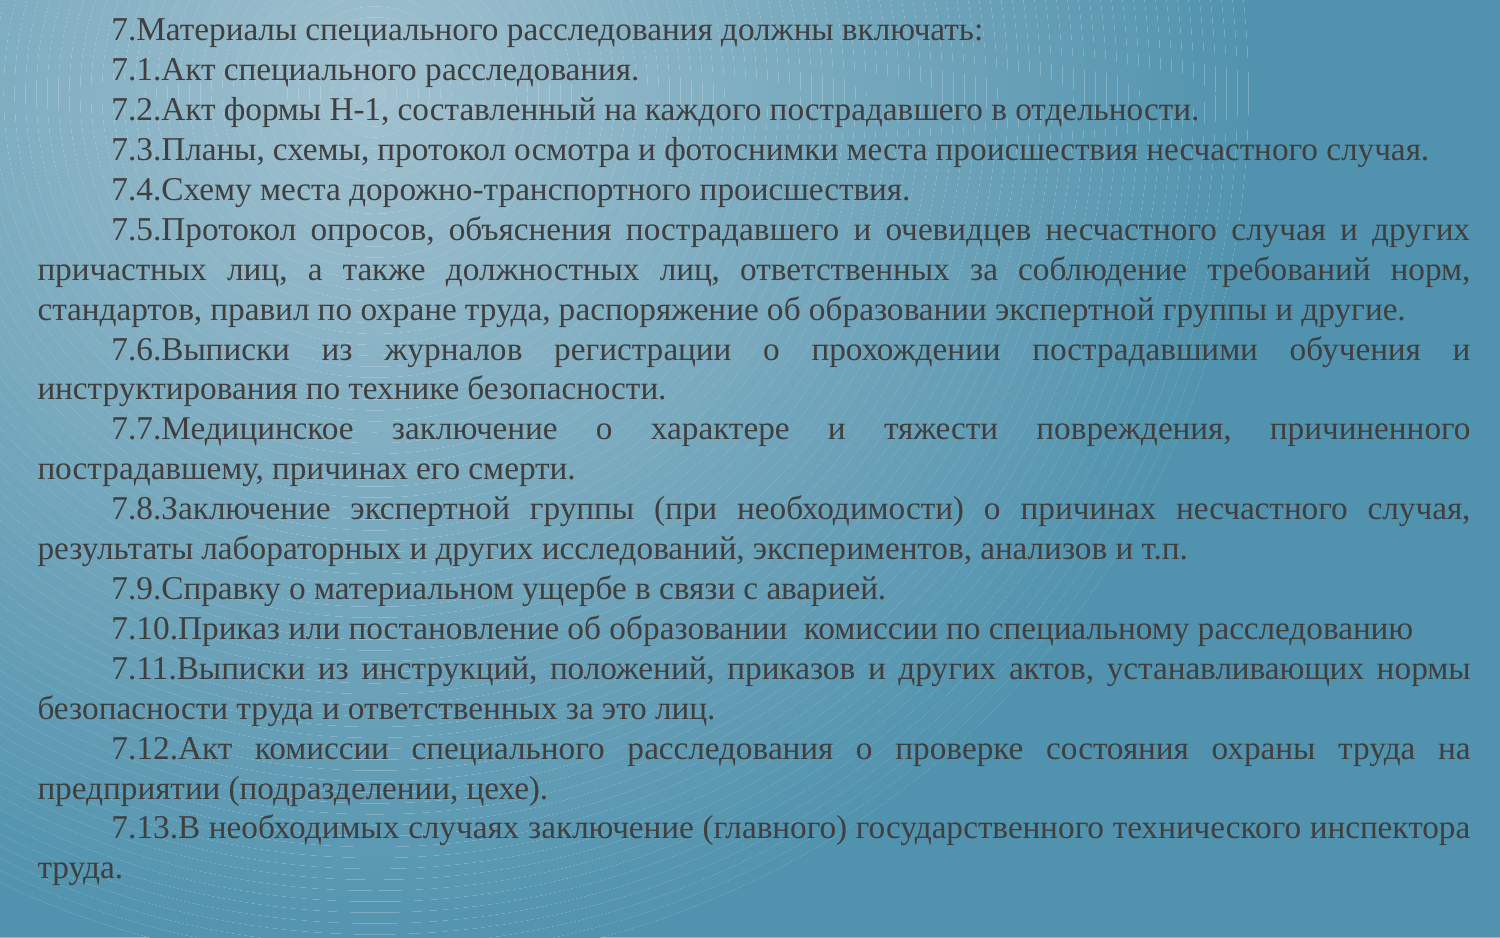

7.Материалы специального расследования должны включать:
7.1.Акт специального расследования.
7.2.Акт формы Н-1, составленный на каждого пострадавшего в отдельности.
7.3.Планы, схемы, протокол осмотра и фотоснимки места происшествия несчастного случая.
7.4.Схему места дорожно-транспортного происшествия.
7.5.Протокол опросов, объяснения пострадавшего и очевидцев несчастного случая и других причастных лиц, а также должностных лиц, ответственных за соблюдение требований норм, стандартов, правил по охране труда, распоряжение об образовании экспертной группы и другие.
7.6.Выписки из журналов регистрации о прохождении пострадавшими обучения и инструктирования по технике безопасности.
7.7.Медицинское заключение о характере и тяжести повреждения, причиненного пострадавшему, причинах его смерти.
7.8.Заключение экспертной группы (при необходимости) о причинах несчастного случая, результаты лабораторных и других исследований, экспериментов, анализов и т.п.
7.9.Справку о материальном ущербе в связи с аварией.
7.10.Приказ или постановление об образовании  комиссии по специальному расследованию
7.11.Выписки из инструкций, положений, приказов и других актов, устанавливающих нормы безопасности труда и ответственных за это лиц.
7.12.Акт комиссии специального расследования о проверке состояния охраны труда на предприятии (подразделении, цехе).
7.13.В необходимых случаях заключение (главного) государственного технического инспектора труда.